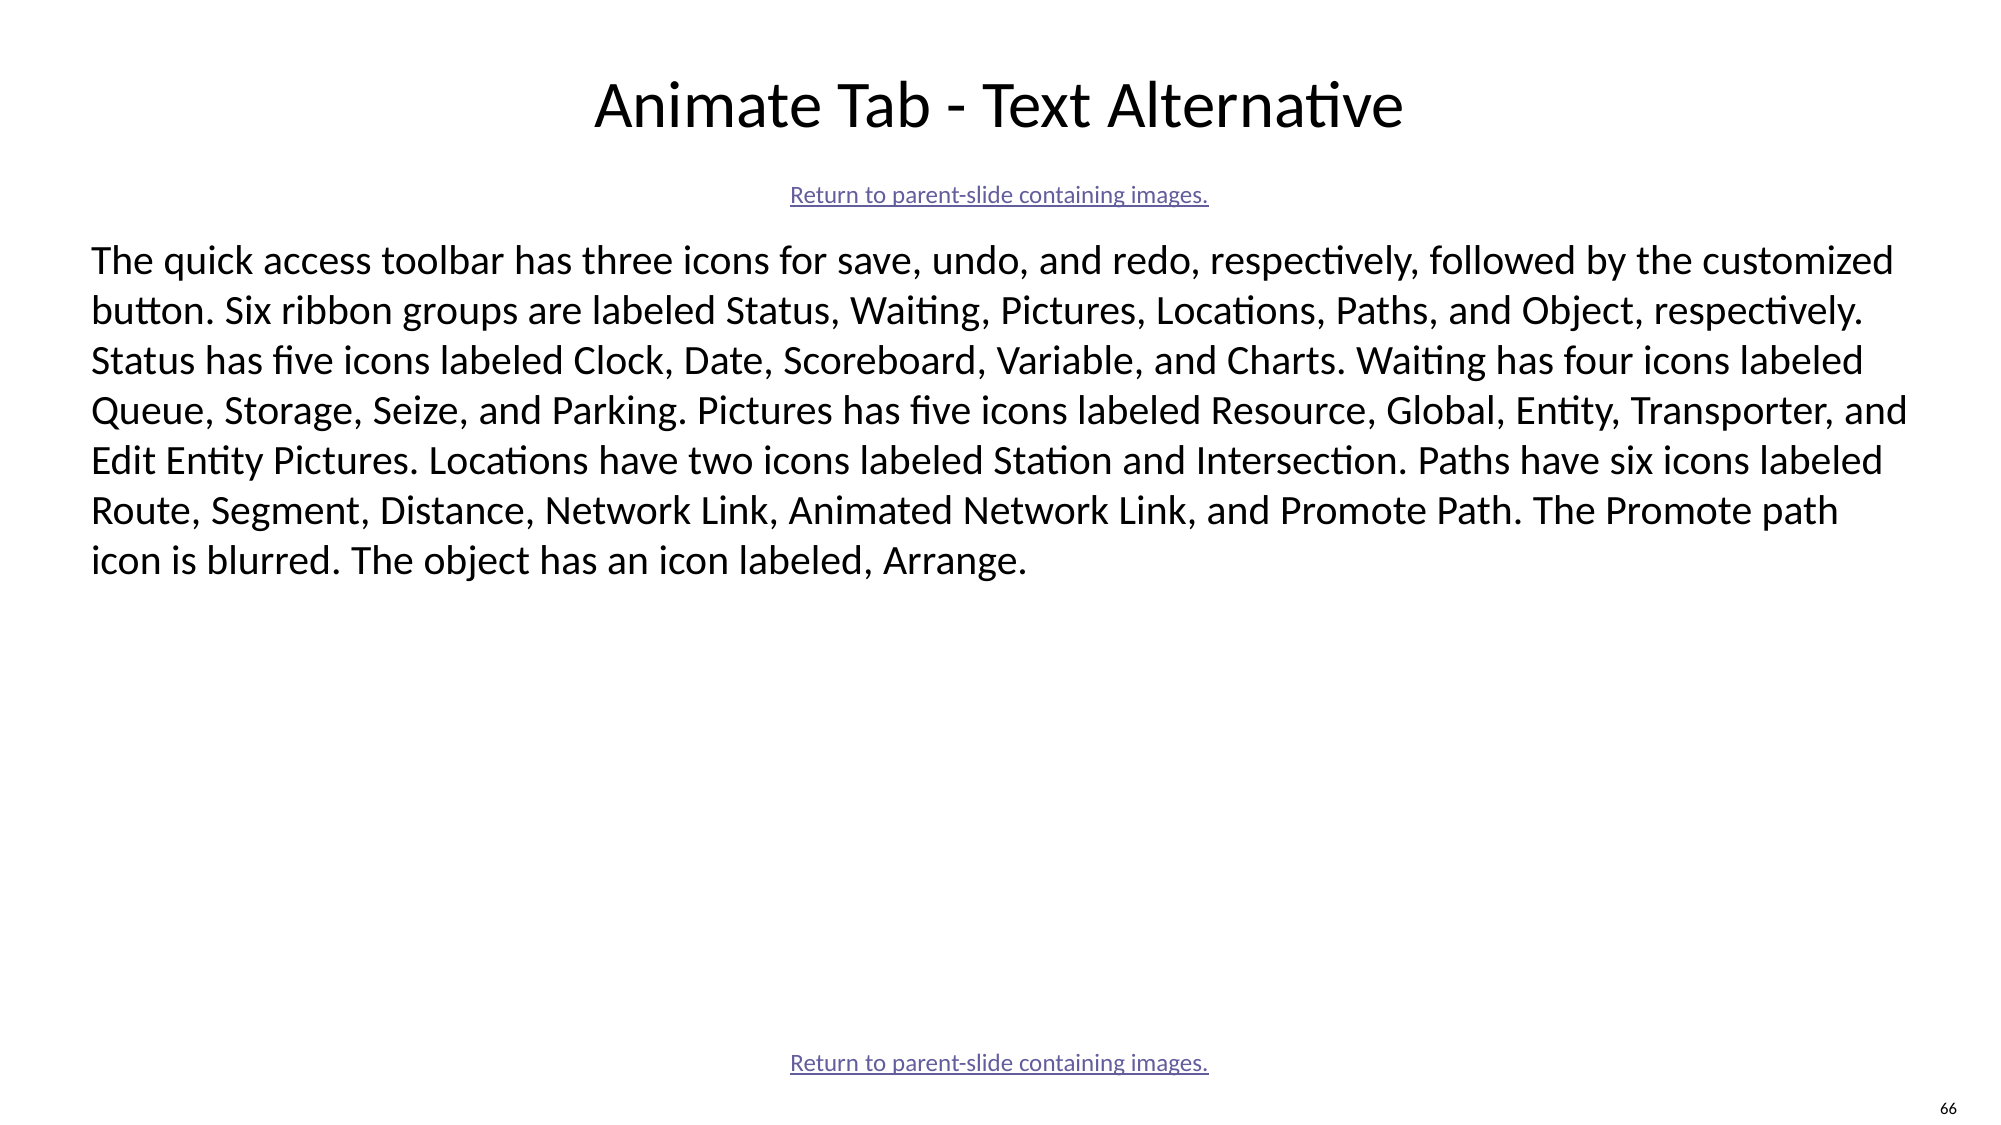

# Animate Tab - Text Alternative
Return to parent-slide containing images.
The quick access toolbar has three icons for save, undo, and redo, respectively, followed by the customized button. Six ribbon groups are labeled Status, Waiting, Pictures, Locations, Paths, and Object, respectively. Status has five icons labeled Clock, Date, Scoreboard, Variable, and Charts. Waiting has four icons labeled Queue, Storage, Seize, and Parking. Pictures has five icons labeled Resource, Global, Entity, Transporter, and Edit Entity Pictures. Locations have two icons labeled Station and Intersection. Paths have six icons labeled Route, Segment, Distance, Network Link, Animated Network Link, and Promote Path. The Promote path icon is blurred. The object has an icon labeled, Arrange.
Return to parent-slide containing images.
66